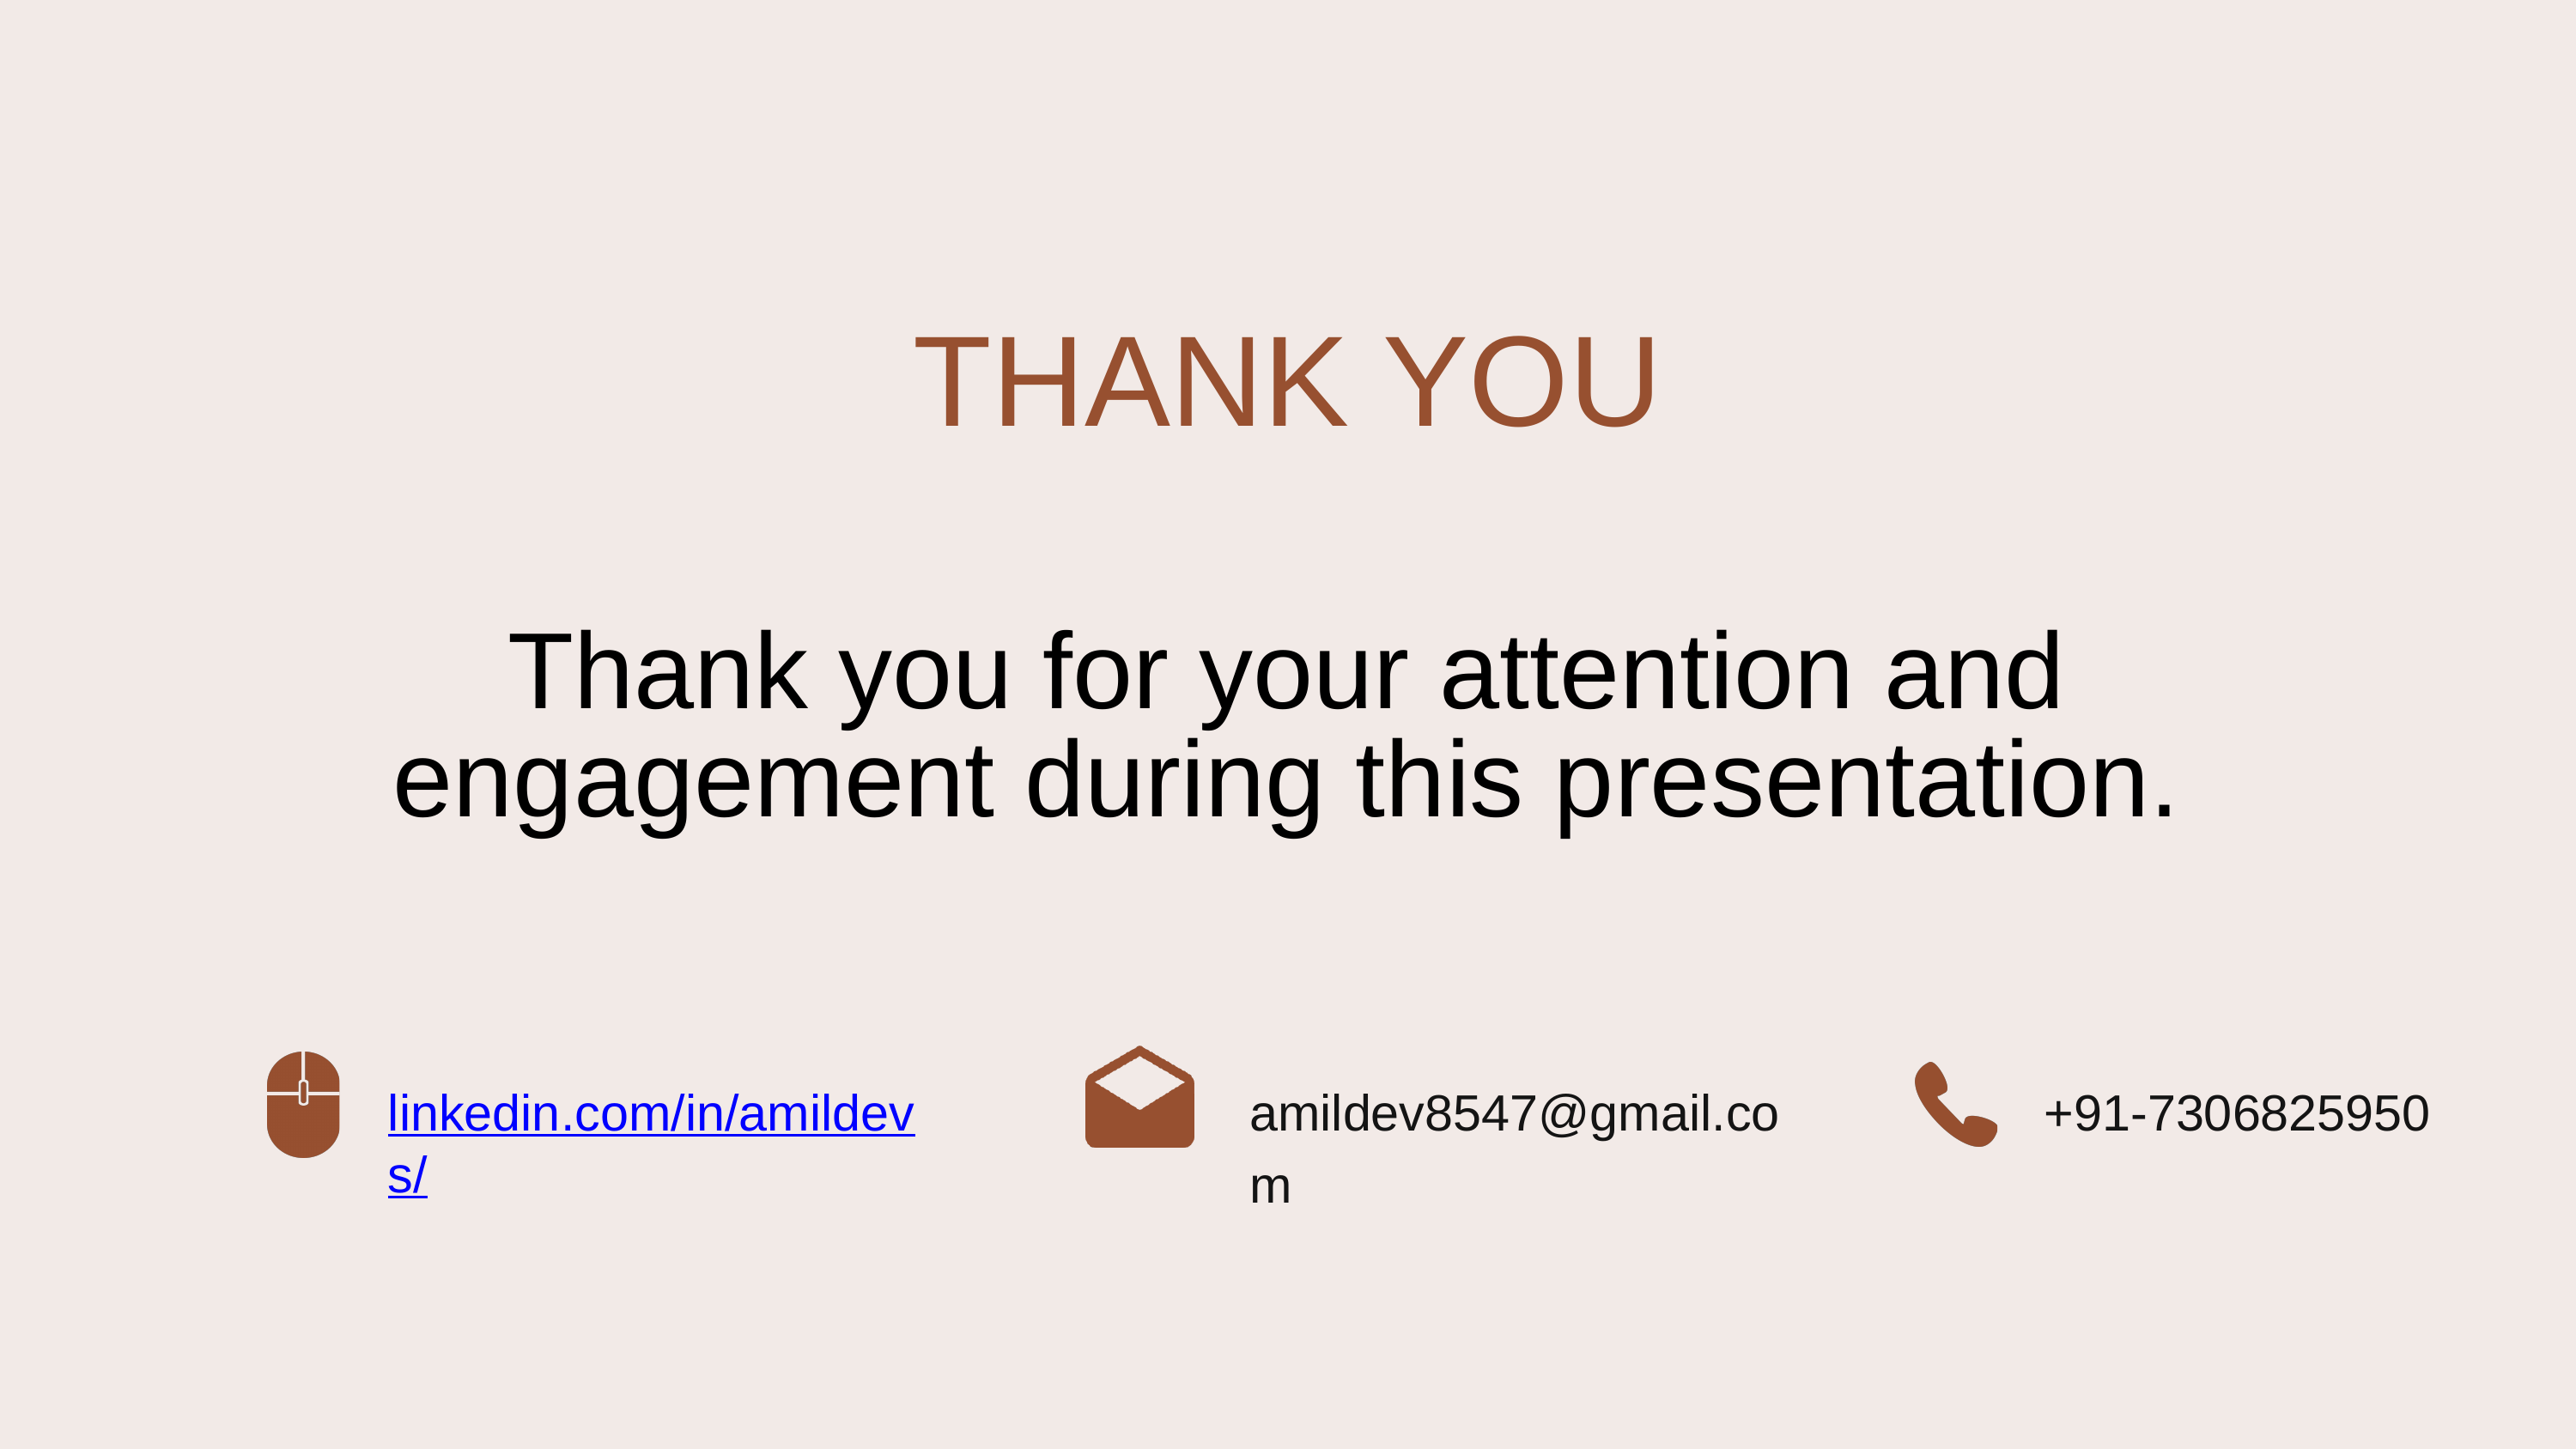

THANK YOU
Thank you for your attention and engagement during this presentation.

linkedin.com/in/amildevs/
amildev8547@gmail.com
+91-7306825950